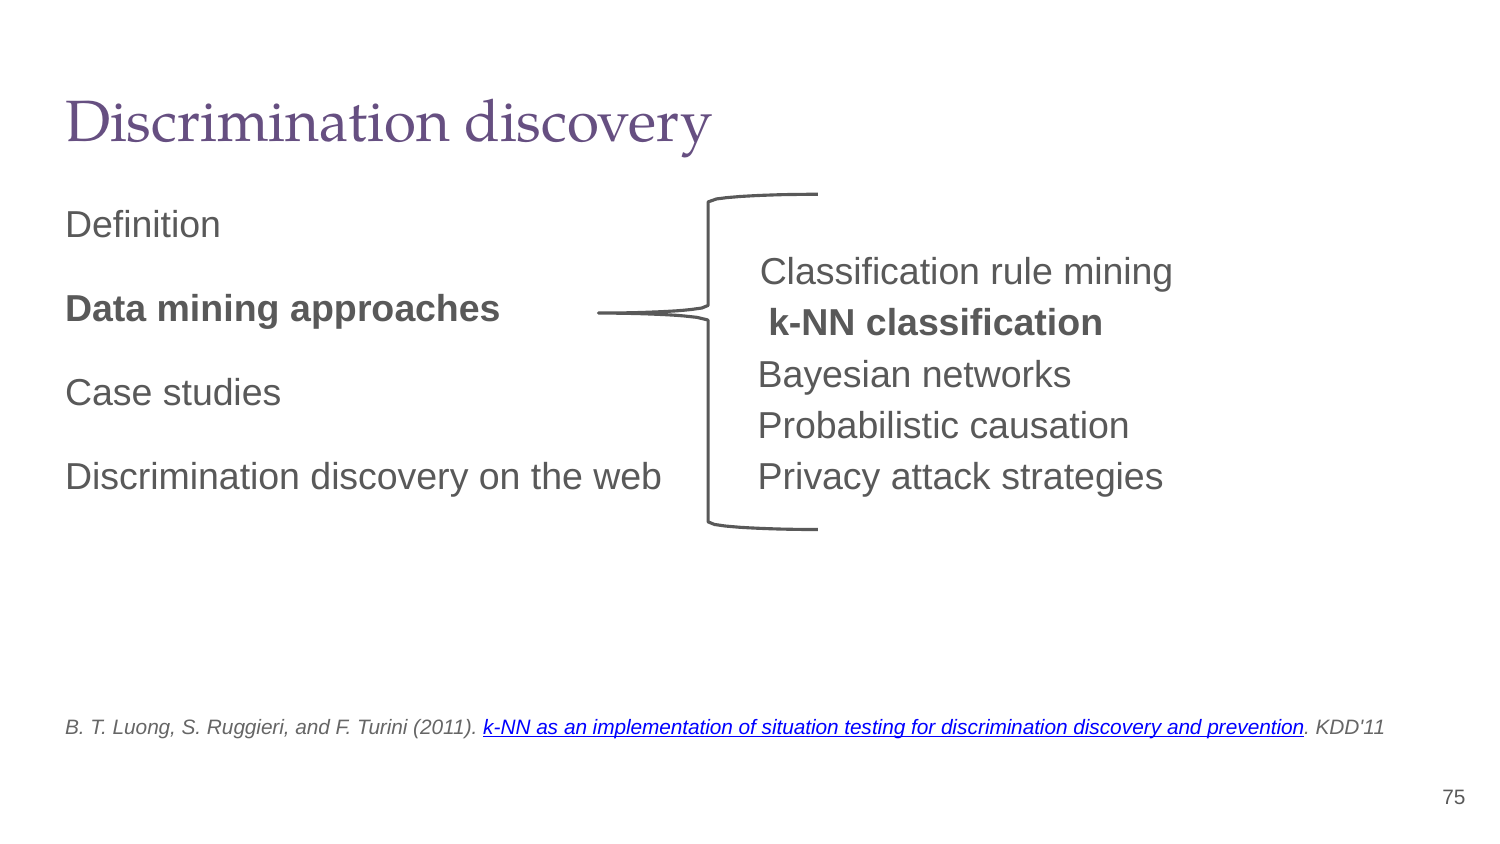

# Discrimination discovery

Definition
Classification rule mining  k-NN classification  Bayesian networks  Probabilistic causation Privacy attack strategies
Data mining approaches
Case studies
Discrimination discovery on the web
B. T. Luong, S. Ruggieri, and F. Turini (2011). k-NN as an implementation of situation testing for discrimination discovery and prevention. KDD'11
75